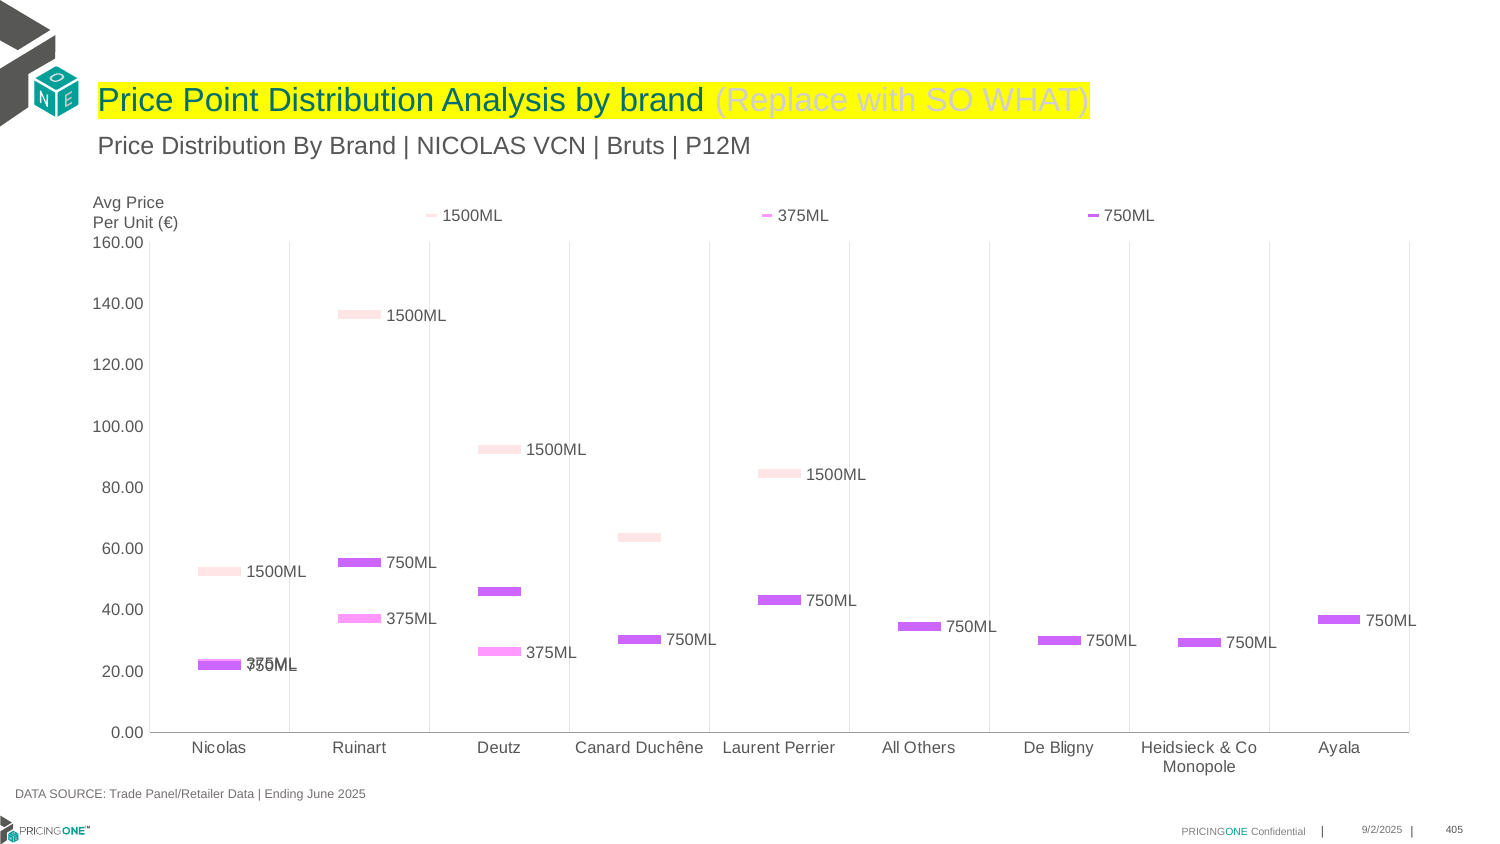

# Price Point Distribution Analysis by brand (Replace with SO WHAT)
Price Distribution By Brand | NICOLAS VCN | Bruts | P12M

### Chart

| Category | 1500ML | 375ML | 750ML |
|---|---|---|---|
| Nicolas | 52.4505 | 22.3346 | 21.7423 |
| Ruinart | 136.2167 | 36.9844 | 55.2809 |
| Deutz | 92.3147 | 26.2172 | 45.923 |
| Canard Duchêne | 63.5272 | None | 30.1841 |
| Laurent Perrier | 84.32 | None | 43.0751 |
| All Others | None | None | 34.5287 |
| De Bligny | None | None | 29.9451 |
| Heidsieck & Co Monopole | None | None | 29.1439 |
| Ayala | None | None | 36.687 |
Avg Price
Per Unit (€)
DATA SOURCE: Trade Panel/Retailer Data | Ending June 2025
9/2/2025
405